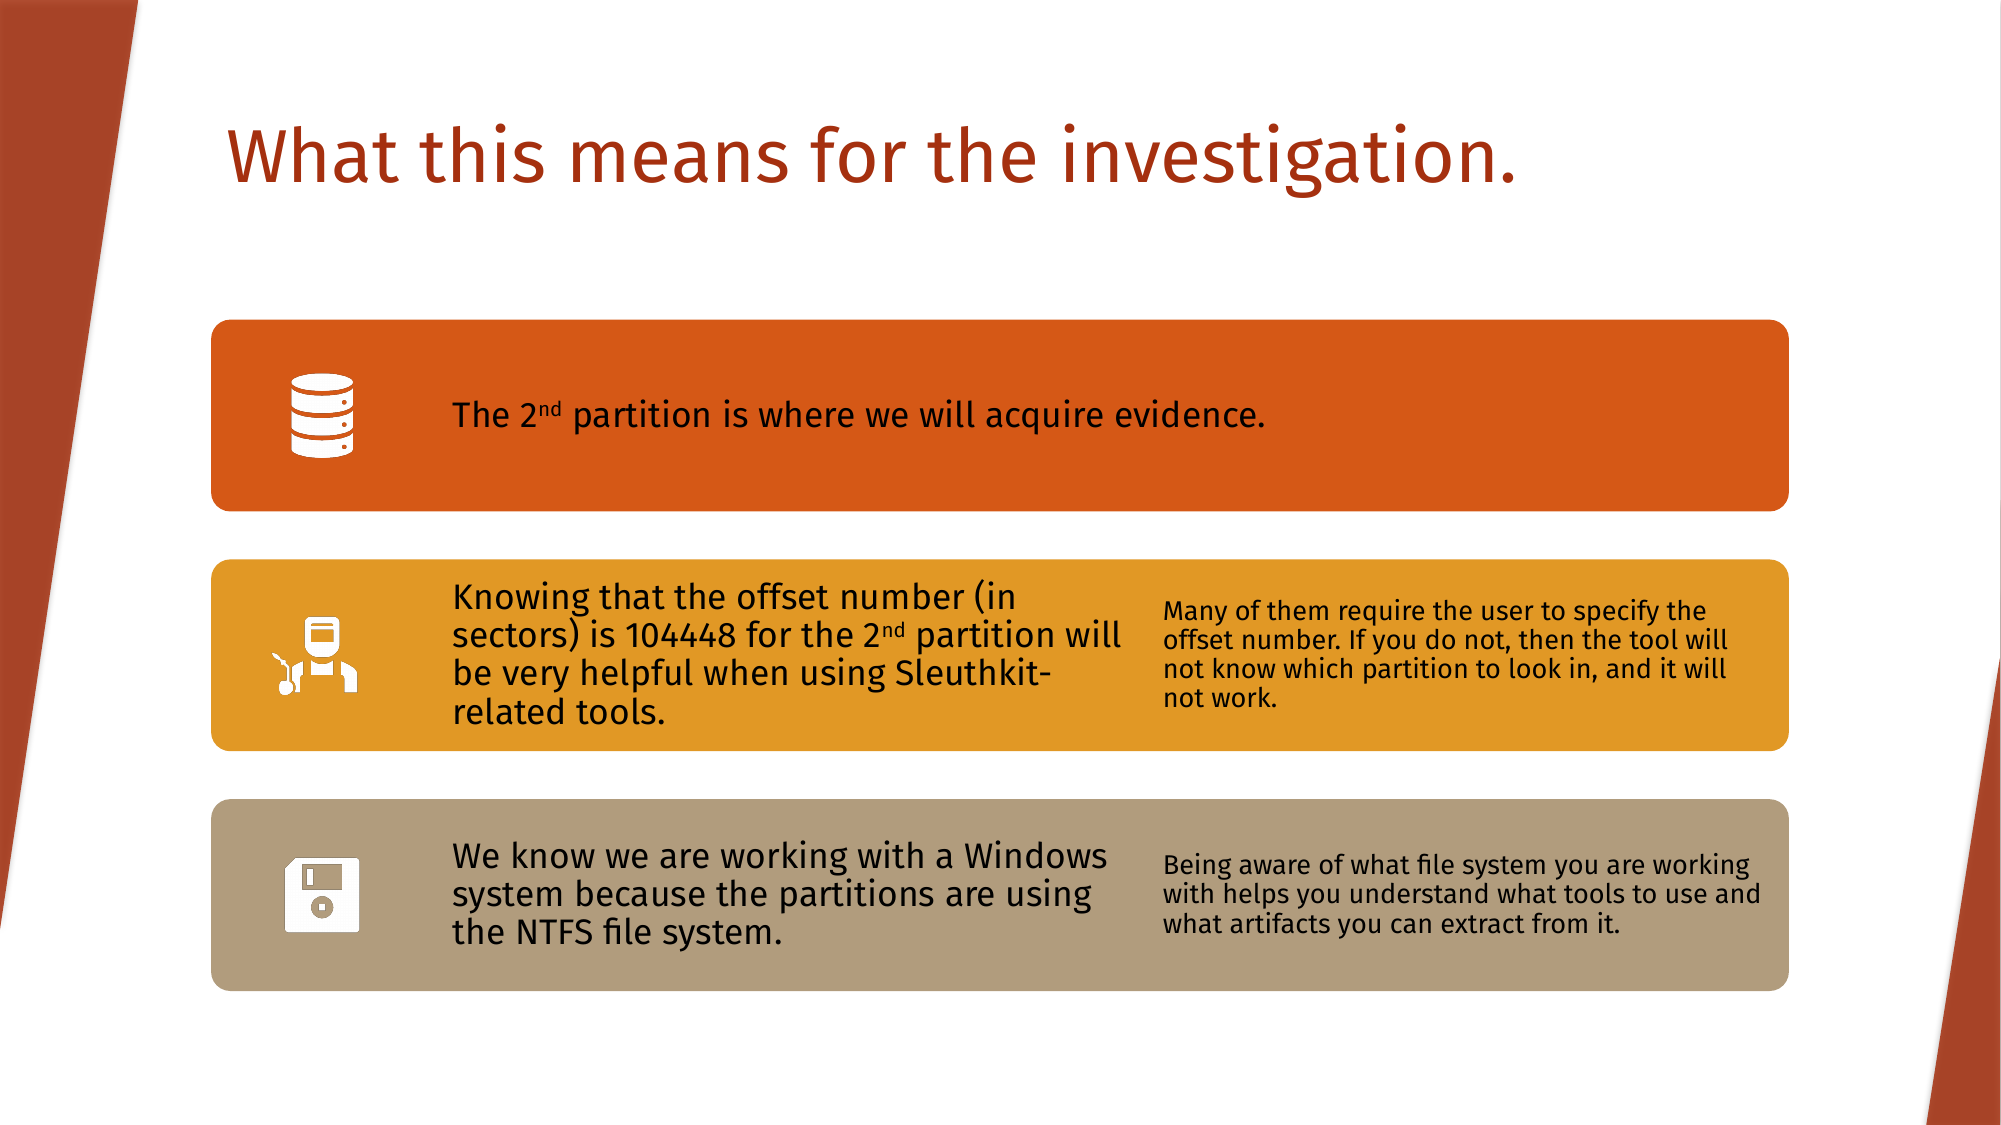

# What this means for the investigation.
The 2nd partition is where we will acquire evidence.
Knowing that the offset number (in sectors) is 104448 for the 2nd partition will be very helpful when using Sleuthkit-related tools.
Many of them require the user to specify the offset number. If you do not, then the tool will not know which partition to look in, and it will not work.
We know we are working with a Windows system because the partitions are using the NTFS file system.
Being aware of what file system you are working with helps you understand what tools to use and what artifacts you can extract from it.